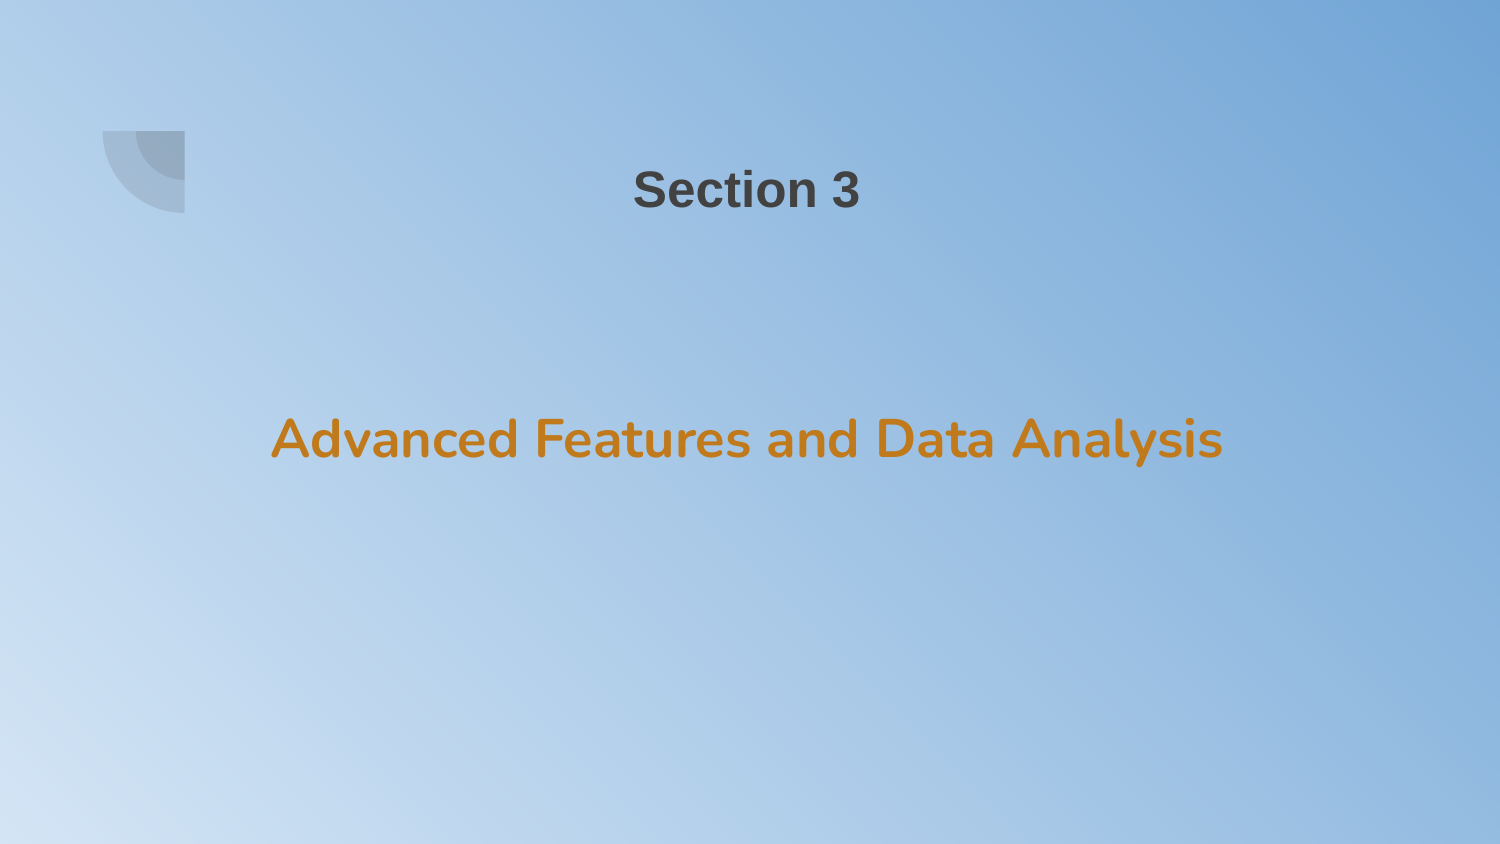

# Section 3
Advanced Features and Data Analysis